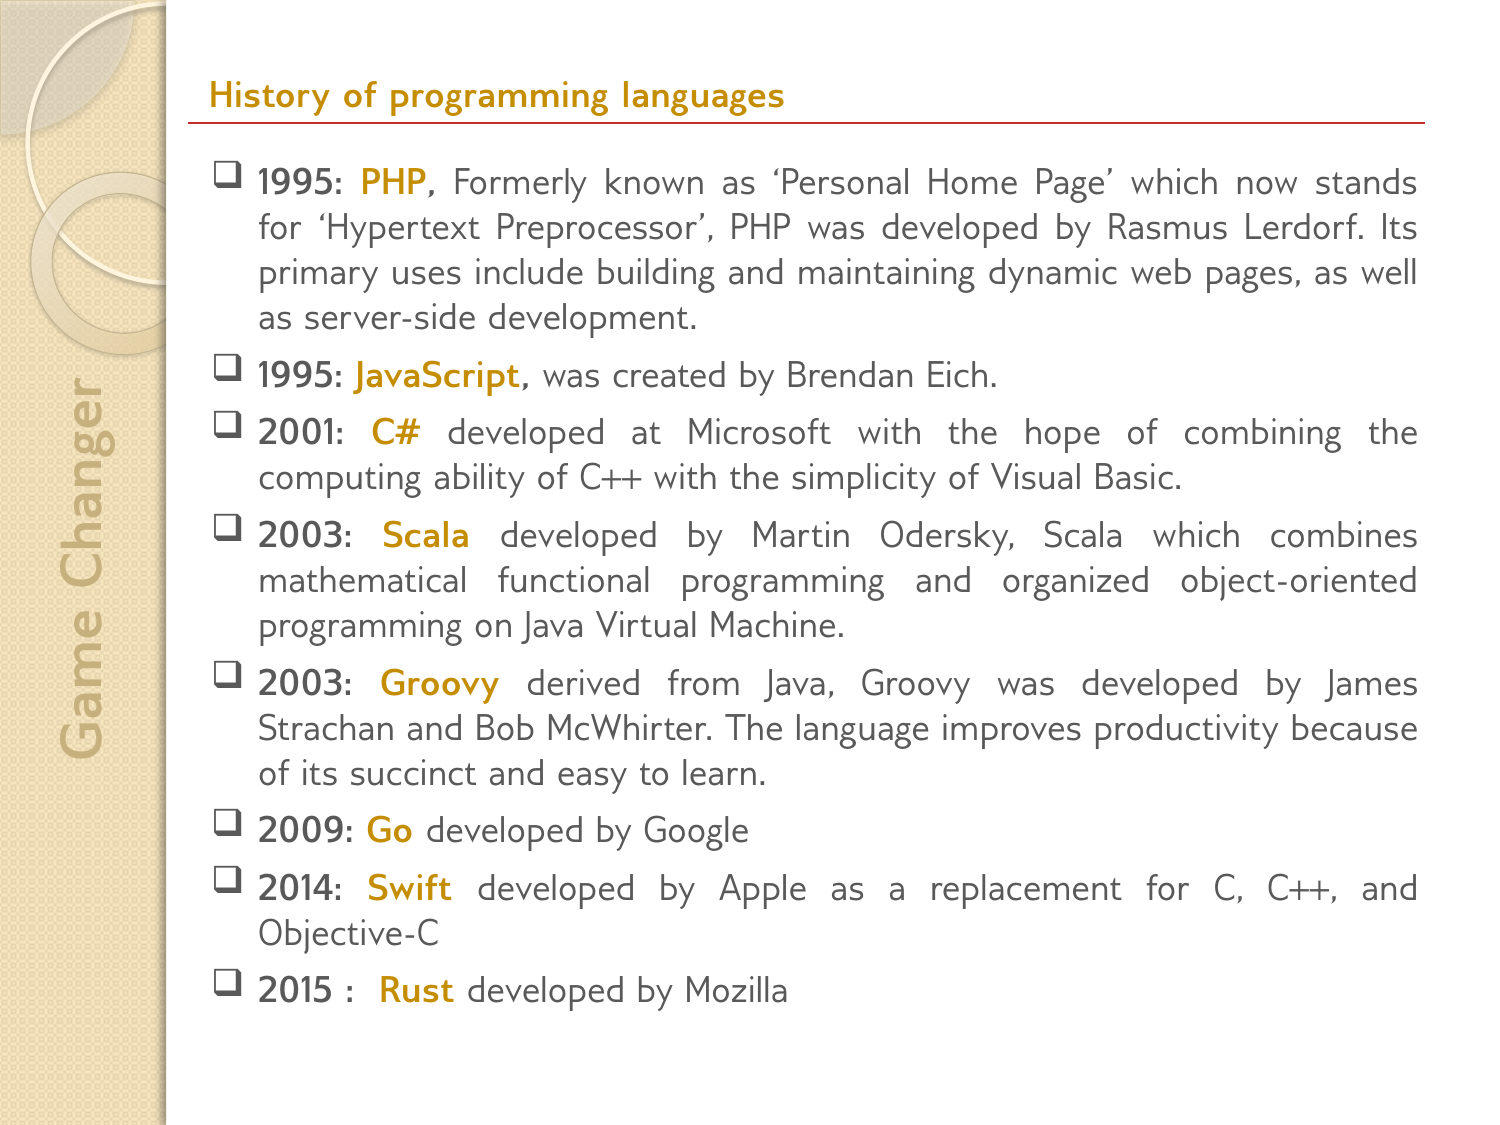

History of programming languages
1995: PHP, Formerly known as ‘Personal Home Page’ which now stands for ‘Hypertext Preprocessor’, PHP was developed by Rasmus Lerdorf. Its primary uses include building and maintaining dynamic web pages, as well as server-side development.
1995: JavaScript, was created by Brendan Eich.
2001: C# developed at Microsoft with the hope of combining the computing ability of C++ with the simplicity of Visual Basic.
2003: Scala developed by Martin Odersky, Scala which combines mathematical functional programming and organized object-oriented programming on Java Virtual Machine.
2003: Groovy derived from Java, Groovy was developed by James Strachan and Bob McWhirter. The language improves productivity because of its succinct and easy to learn.
2009: Go developed by Google
2014: Swift developed by Apple as a replacement for C, C++, and Objective-C
2015 :  Rust developed by Mozilla
Game Changer